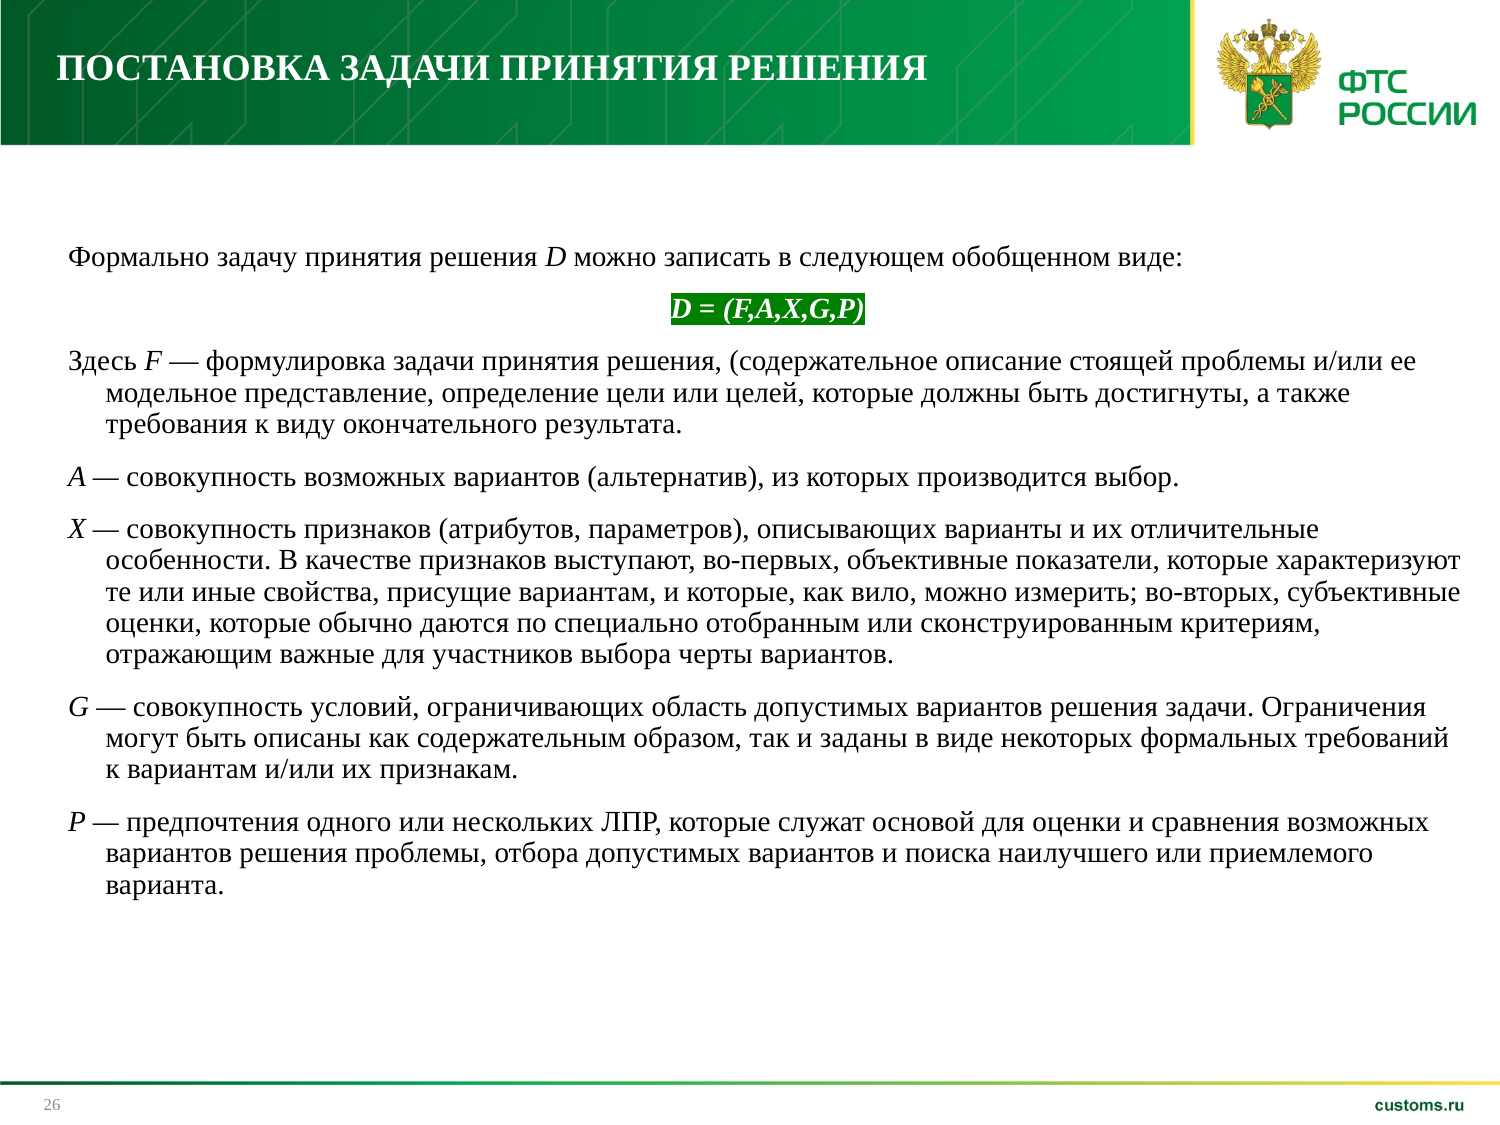

# ПОСТАНОВКА ЗАДАЧИ ПРИНЯТИЯ РЕШЕНИЯ
Формально задачу принятия решения D можно записать в следующем обобщенном виде:
D = (F,A,X,G,P)
Здесь F — формулировка задачи принятия решения, (содержательное описание стоящей проблемы и/или ее модельное представление, определение цели или целей, которые должны быть достигнуты, а также требования к виду окончательного результата.
А — совокупность возможных вариантов (альтернатив), из которых производится выбор.
X — совокупность признаков (атрибутов, параметров), описывающих варианты и их отличительные особенности. В качестве признаков выступают, во-первых, объективные показатели, которые характеризуют те или иные свойства, присущие вариантам, и которые, как вило, можно измерить; во-вторых, субъективные оценки, которые обычно даются по специально отобранным или сконструированным критериям, отражающим важные для участников выбора черты вариантов.
G — совокупность условий, ограничивающих область допустимых вариантов решения задачи. Ограничения могут быть описаны как содержательным образом, так и заданы в виде некоторых формальных требований к вариантам и/или их признакам.
Р — предпочтения одного или нескольких ЛПР, которые служат основой для оценки и сравнения возможных вариантов решения проблемы, отбора допустимых вариантов и поиска наи­лучшего или приемлемого варианта.
26